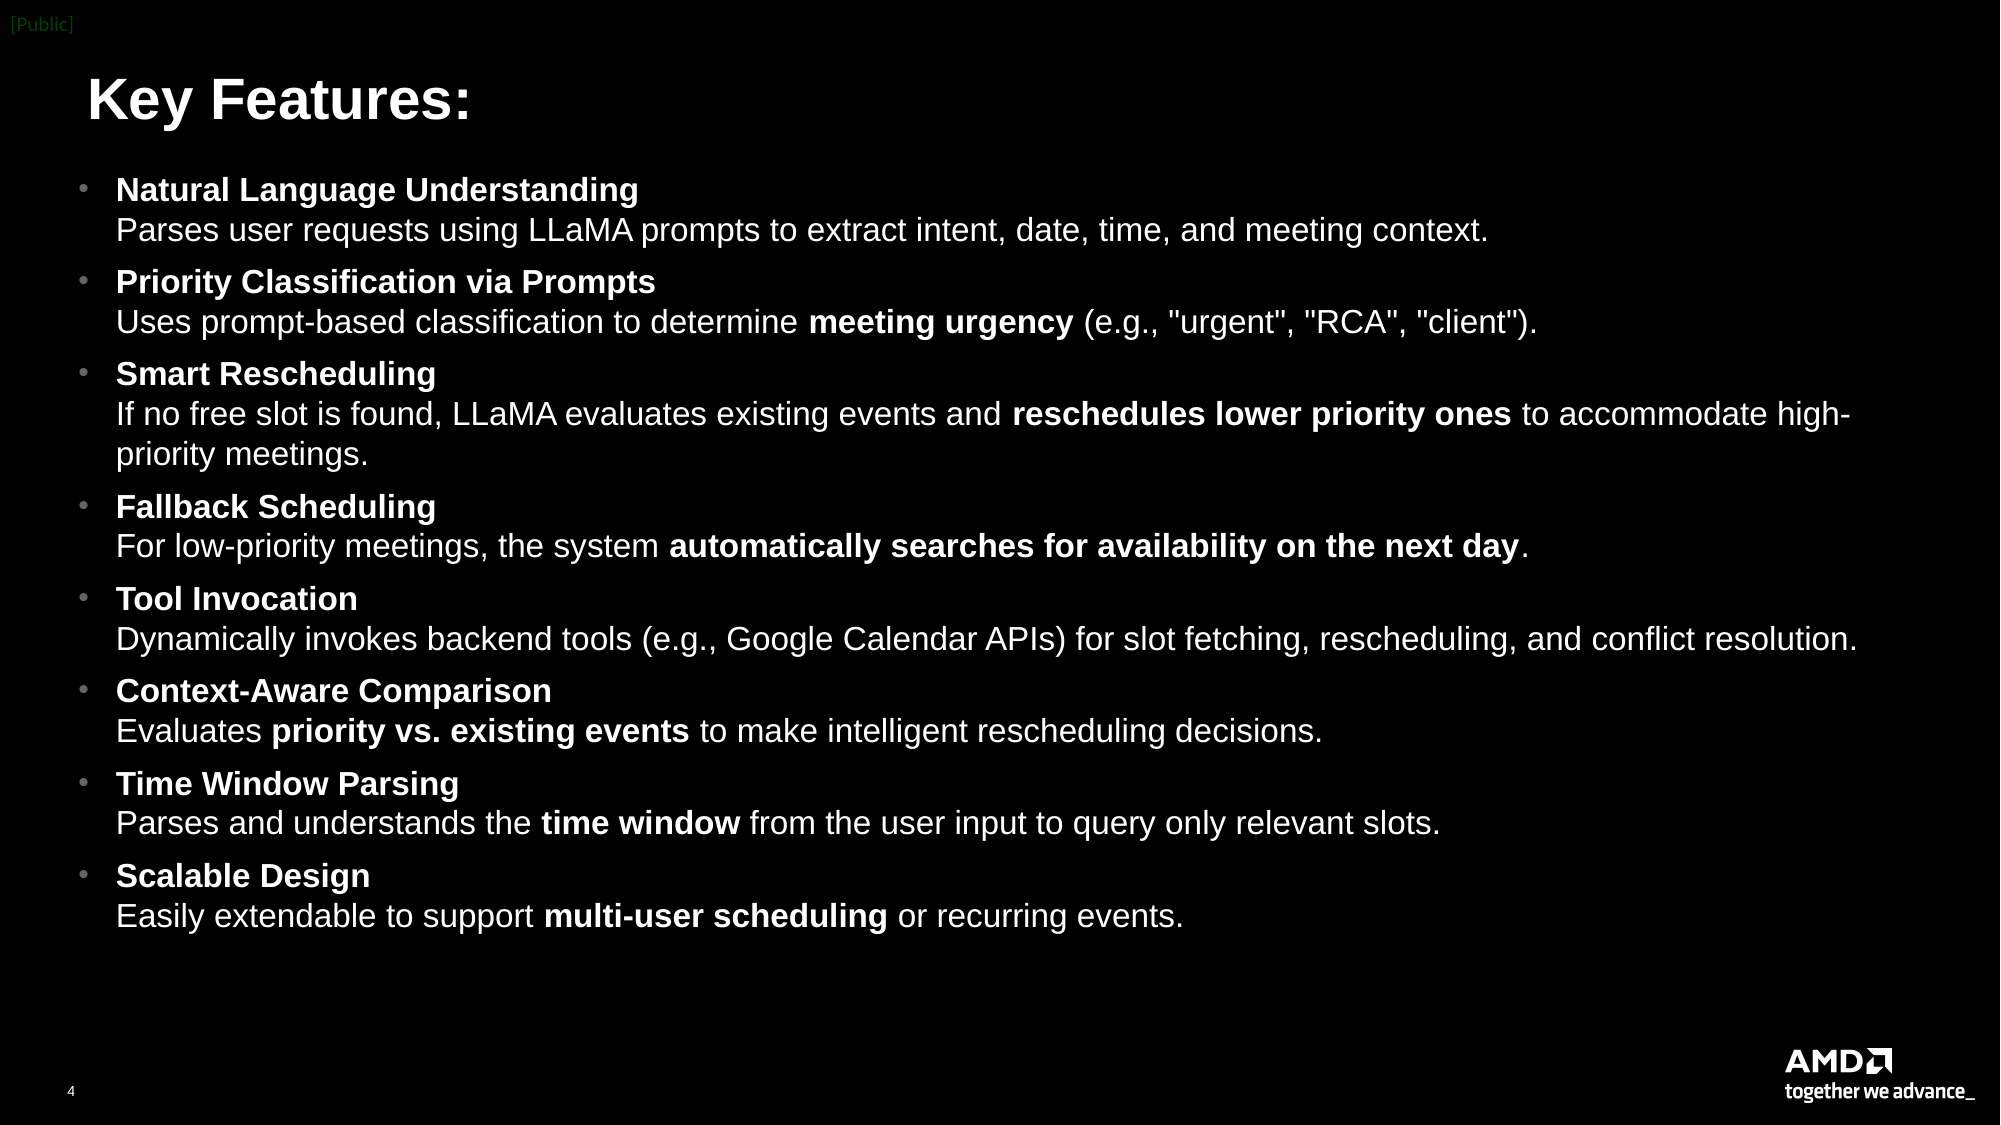

# Key Features:
Natural Language Understanding
Parses user requests using LLaMA prompts to extract intent, date, time, and meeting context.
Priority Classification via Prompts
Uses prompt-based classification to determine meeting urgency (e.g., "urgent", "RCA", "client").
Smart Rescheduling
If no free slot is found, LLaMA evaluates existing events and reschedules lower priority ones to accommodate high-priority meetings.
Fallback Scheduling
For low-priority meetings, the system automatically searches for availability on the next day.
Tool Invocation
Dynamically invokes backend tools (e.g., Google Calendar APIs) for slot fetching, rescheduling, and conflict resolution.
Context-Aware Comparison
Evaluates priority vs. existing events to make intelligent rescheduling decisions.
Time Window Parsing
Parses and understands the time window from the user input to query only relevant slots.
Scalable Design
Easily extendable to support multi-user scheduling or recurring events.